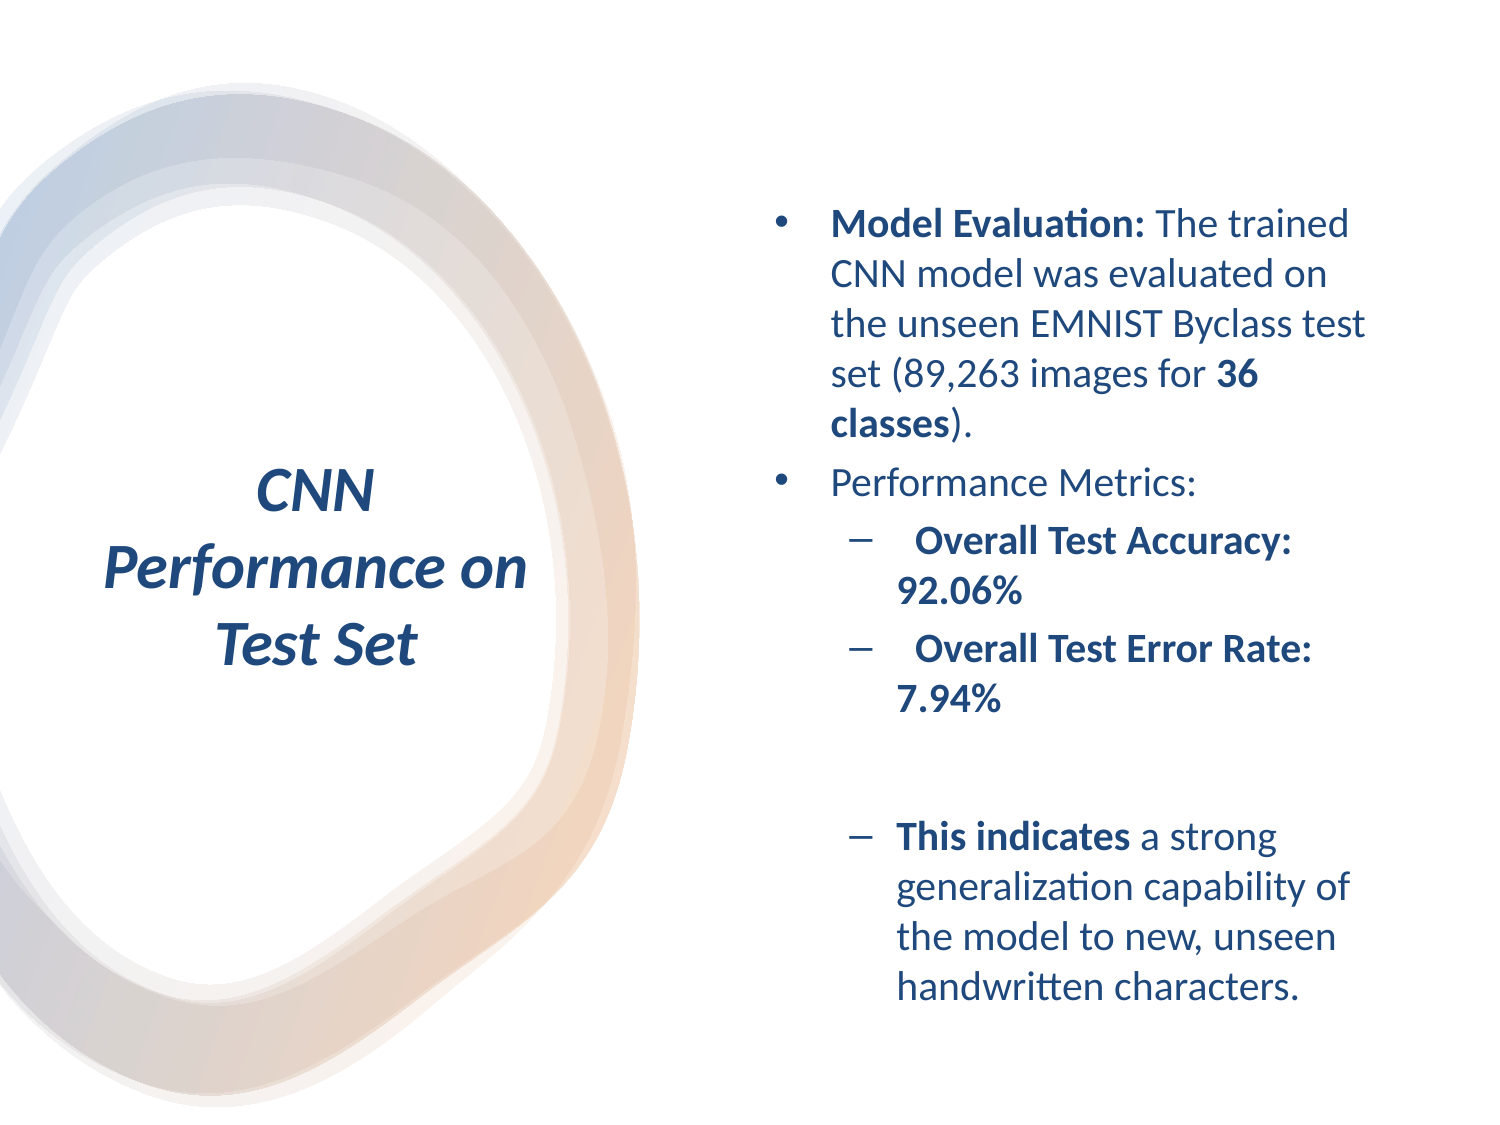

Model Evaluation: The trained CNN model was evaluated on the unseen EMNIST Byclass test set (89,263 images for 36 classes).
Performance Metrics:
  Overall Test Accuracy: 92.06%
  Overall Test Error Rate: 7.94%

This indicates a strong generalization capability of the model to new, unseen handwritten characters.
# CNN Performance on Test Set